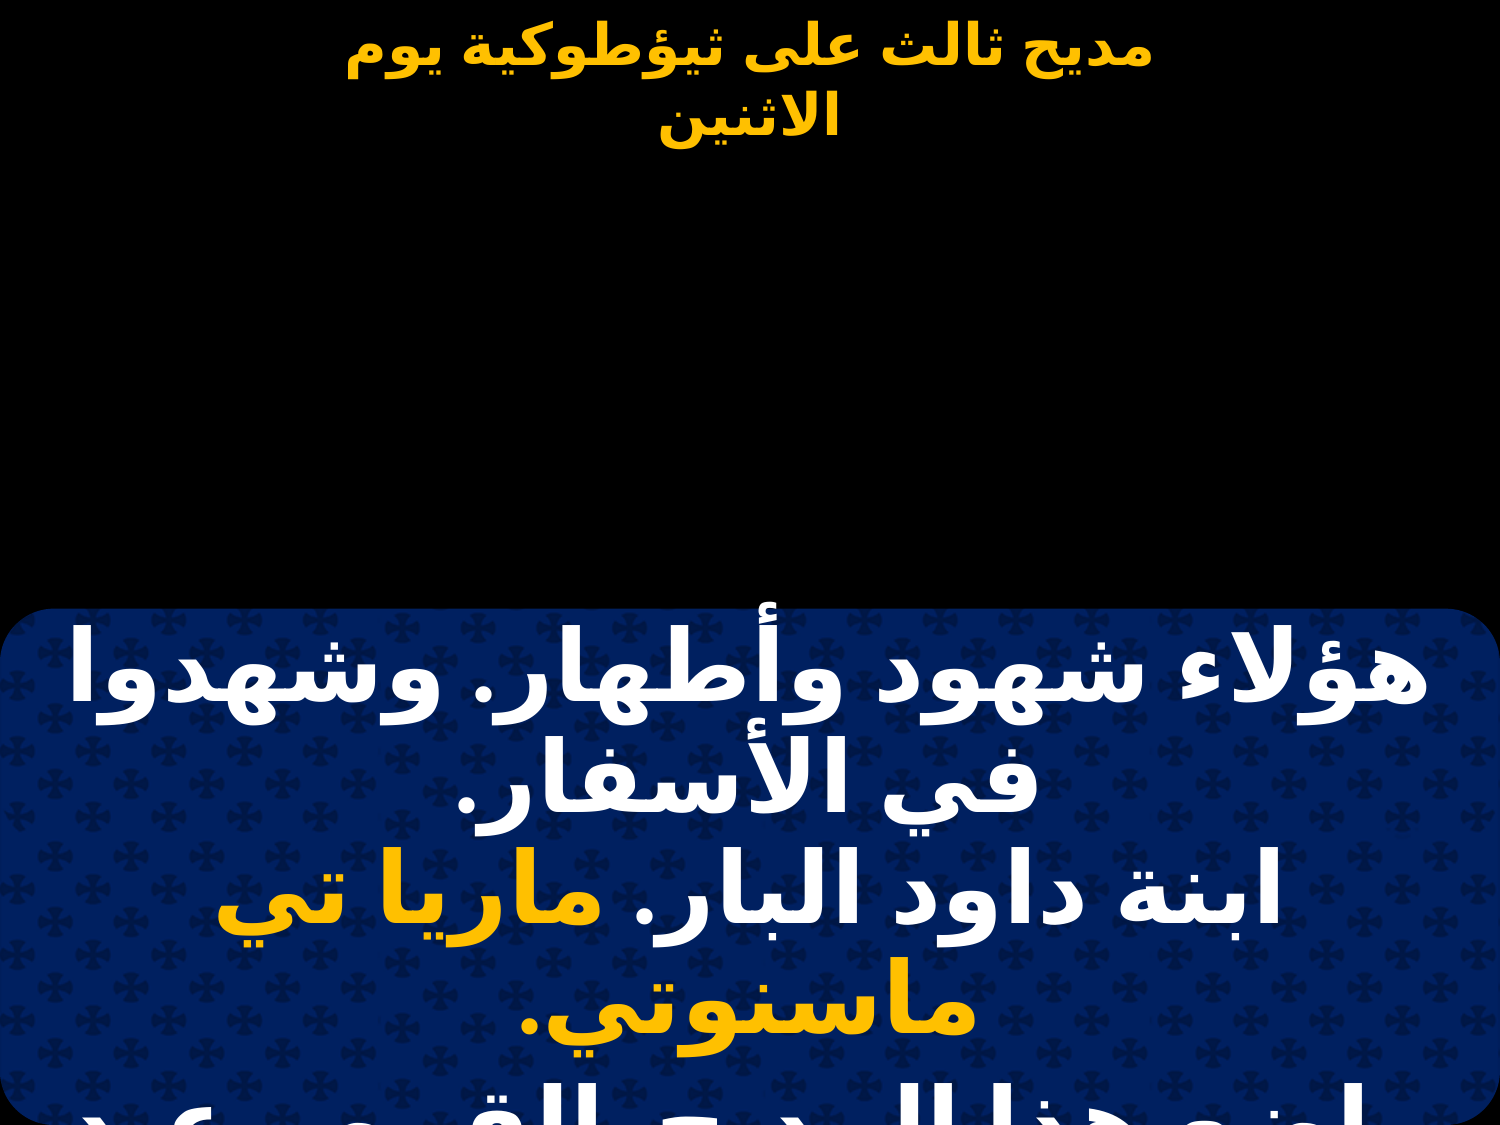

#
| هؤلاء شهود وأطهار. وشهدوا في الأسفار. ابنة داود البار. ماريا تي ماسنوتي. |
| --- |
| واضع هذا المديح. القمص عبد المسيح. ينطق بهذا التسبيح. ماريا تي ماسنوتي. |